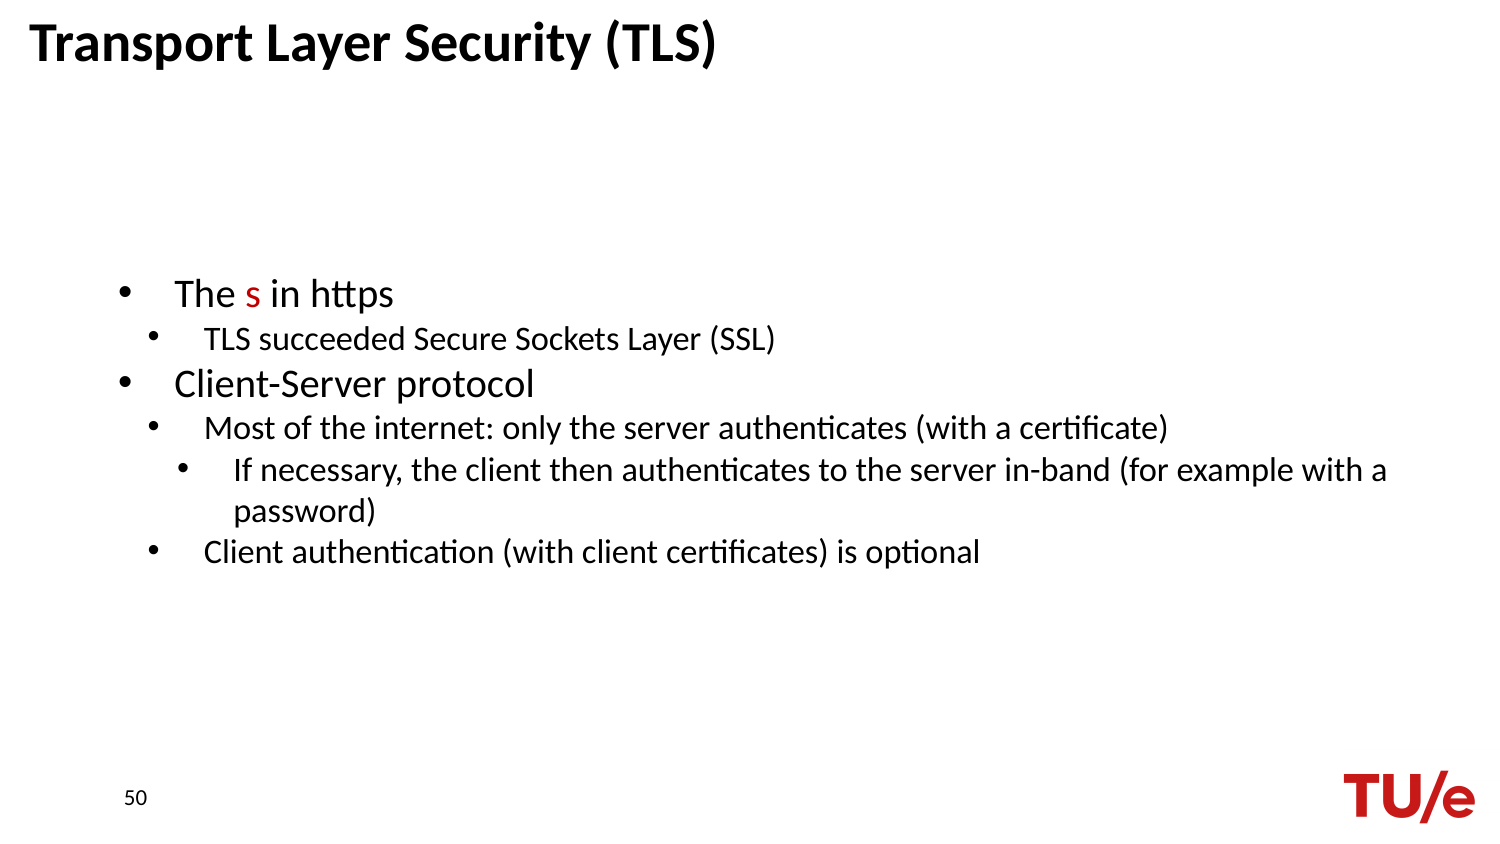

# Transport Layer Security (TLS)
The s in https
TLS succeeded Secure Sockets Layer (SSL)
Client-Server protocol
Most of the internet: only the server authenticates (with a certificate)
If necessary, the client then authenticates to the server in-band (for example with a password)
Client authentication (with client certificates) is optional
50